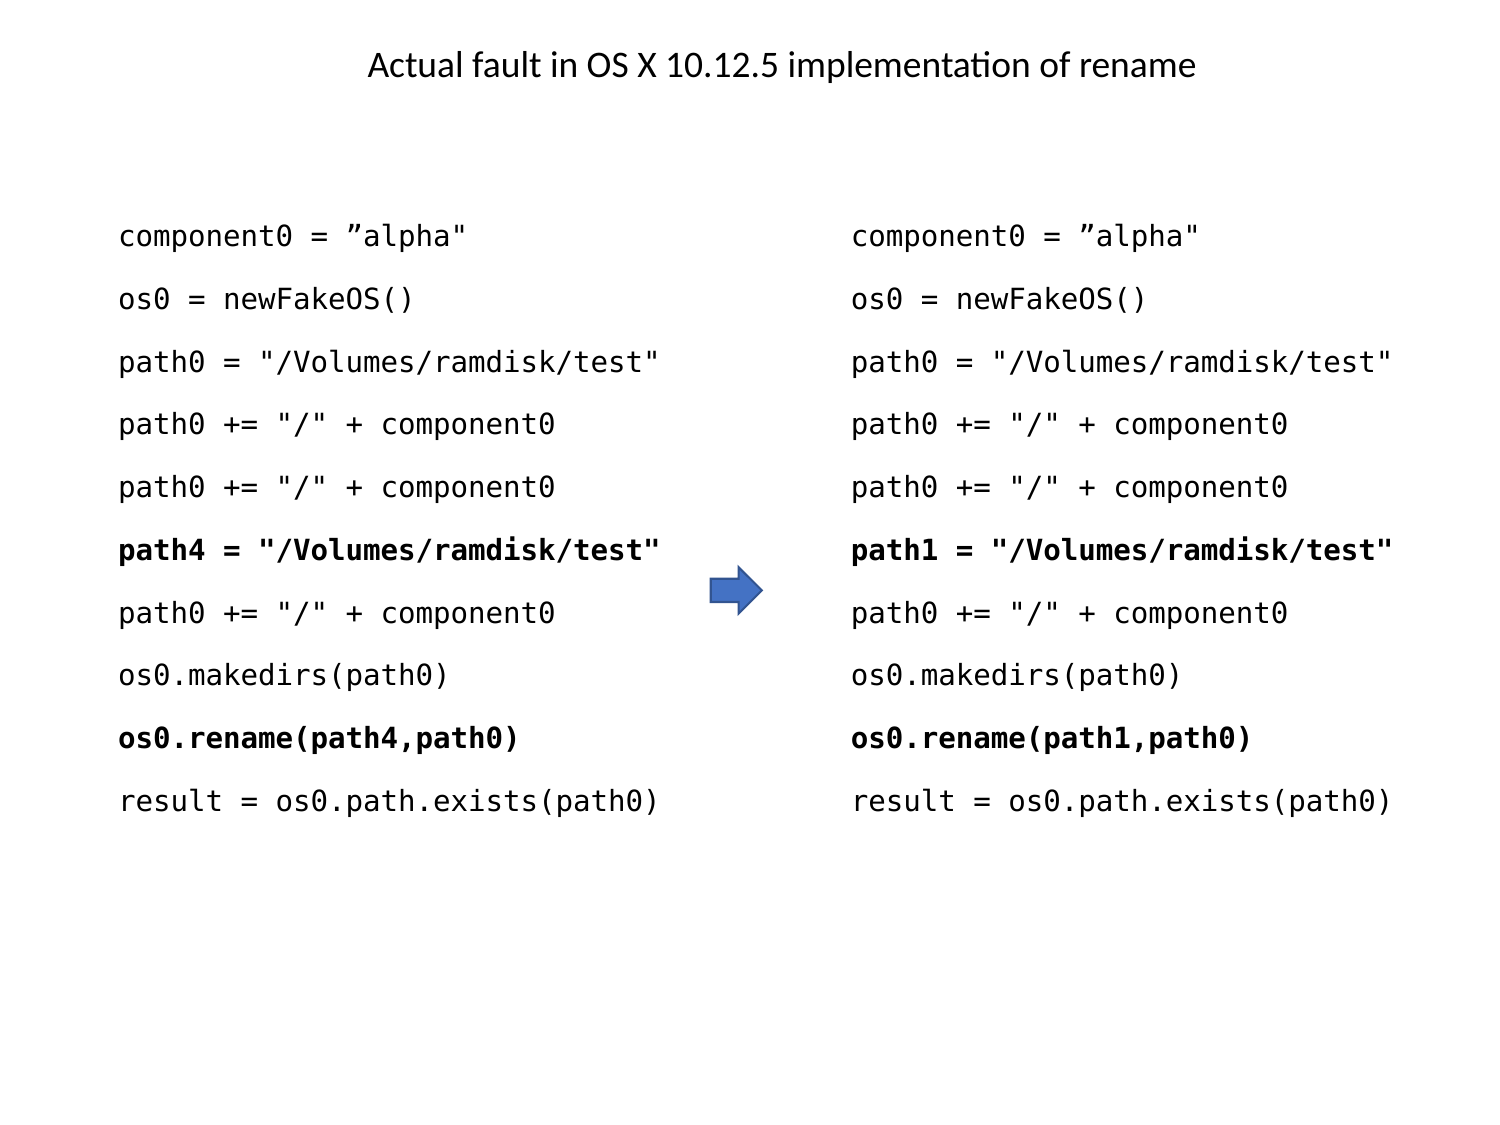

Actual fault in OS X 10.12.5 implementation of rename
component0 = ”alpha"
os0 = newFakeOS()
path0 = "/Volumes/ramdisk/test"
path0 += "/" + component0
path0 += "/" + component0
path4 = "/Volumes/ramdisk/test"
path0 += "/" + component0
os0.makedirs(path0)
os0.rename(path4,path0)
result = os0.path.exists(path0)
component0 = ”alpha"
os0 = newFakeOS()
path0 = "/Volumes/ramdisk/test"
path0 += "/" + component0
path0 += "/" + component0
path1 = "/Volumes/ramdisk/test"
path0 += "/" + component0
os0.makedirs(path0)
os0.rename(path1,path0)
result = os0.path.exists(path0)